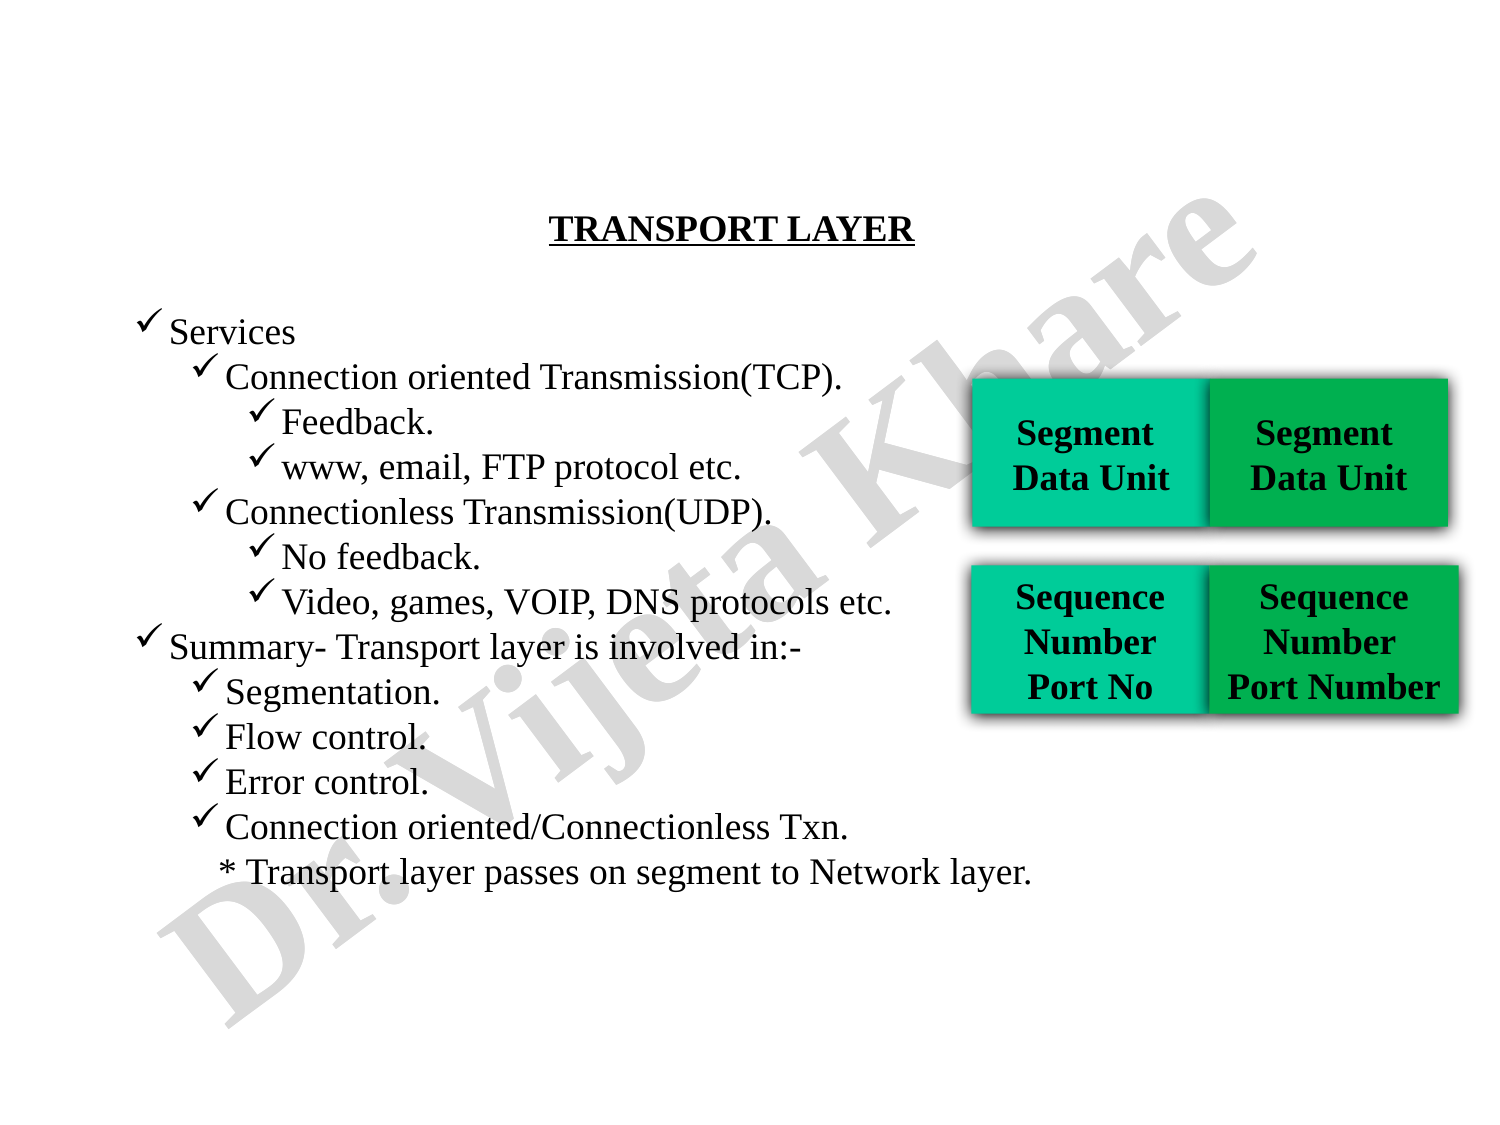

TRANSPORT LAYER
Services
Connection oriented Transmission(TCP).
Feedback.
www, email, FTP protocol etc.
Connectionless Transmission(UDP).
No feedback.
Video, games, VOIP, DNS protocols etc.
Summary- Transport layer is involved in:-
Segmentation.
Flow control.
Error control.
Connection oriented/Connectionless Txn.
 * Transport layer passes on segment to Network layer.
Segment
Data Unit
Segment
Data Unit
Sequence Number
Port Number
Sequence Number
Port No